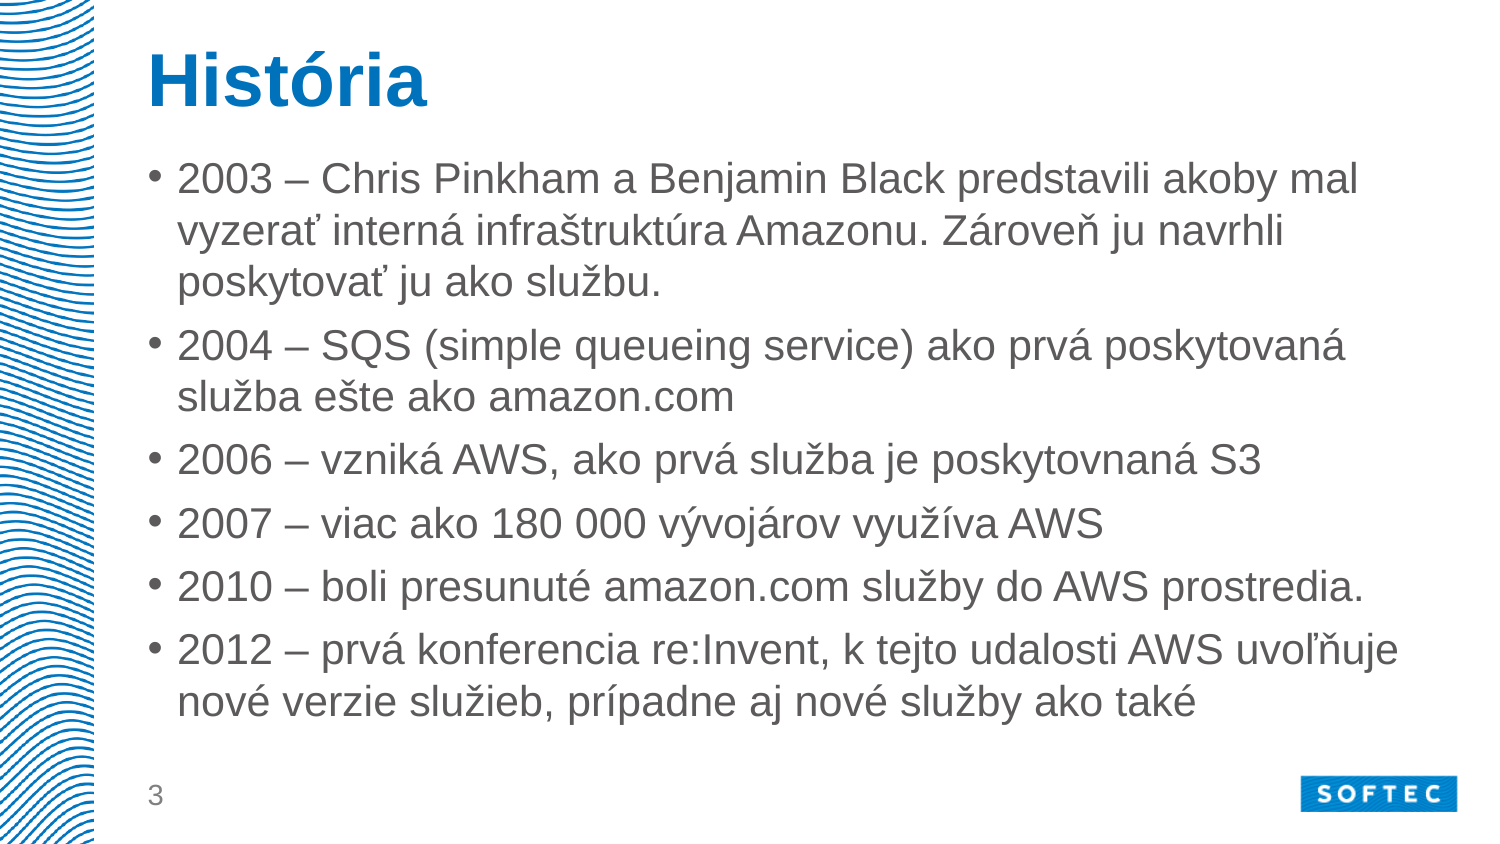

# História
2003 – Chris Pinkham a Benjamin Black predstavili akoby mal vyzerať interná infraštruktúra Amazonu. Zároveň ju navrhli poskytovať ju ako službu.
2004 – SQS (simple queueing service) ako prvá poskytovaná služba ešte ako amazon.com
2006 – vzniká AWS, ako prvá služba je poskytovnaná S3
2007 – viac ako 180 000 vývojárov využíva AWS
2010 – boli presunuté amazon.com služby do AWS prostredia.
2012 – prvá konferencia re:Invent, k tejto udalosti AWS uvoľňuje nové verzie služieb, prípadne aj nové služby ako také